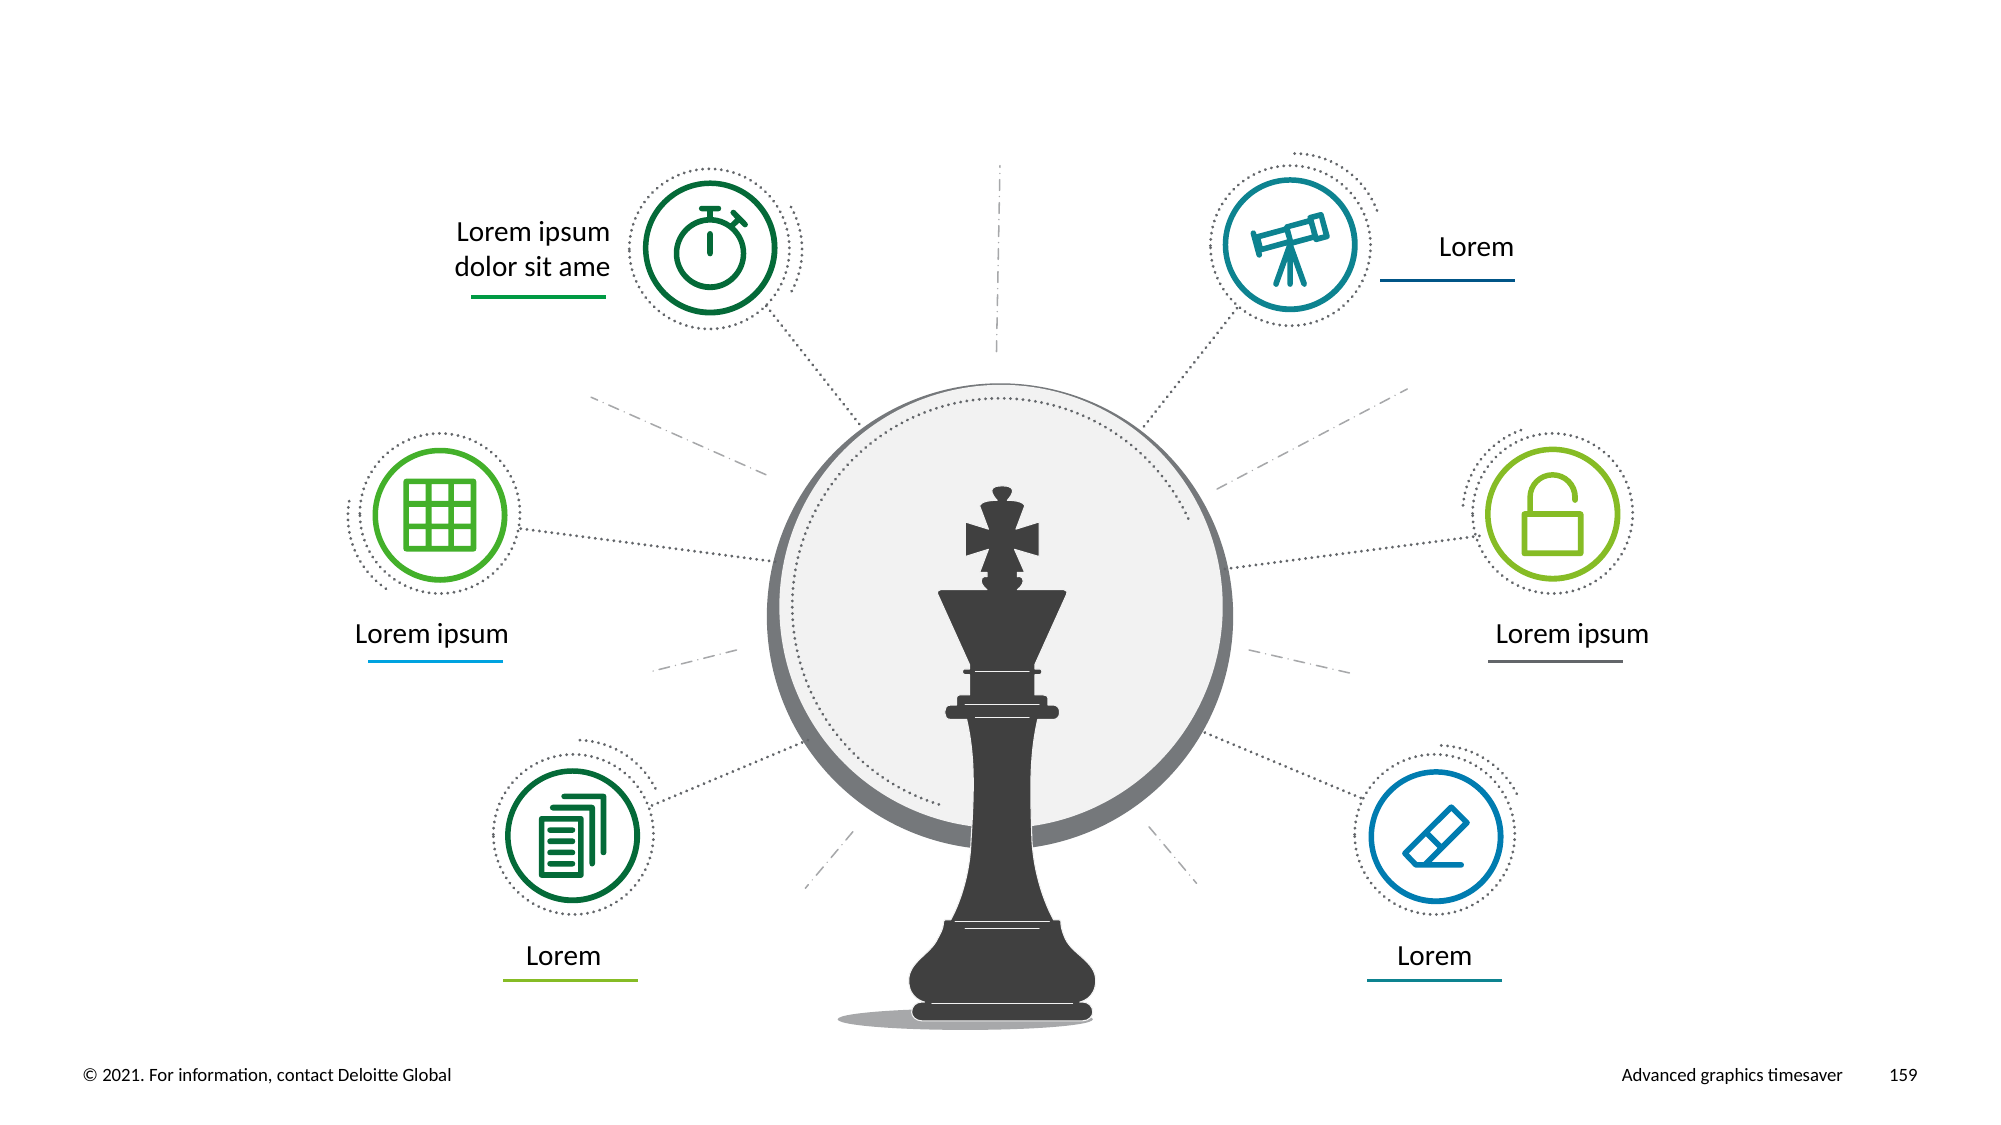

Lorem ipsum dolor sit ame
Lorem

Lorem ipsum
Lorem ipsum

Lorem
Lorem